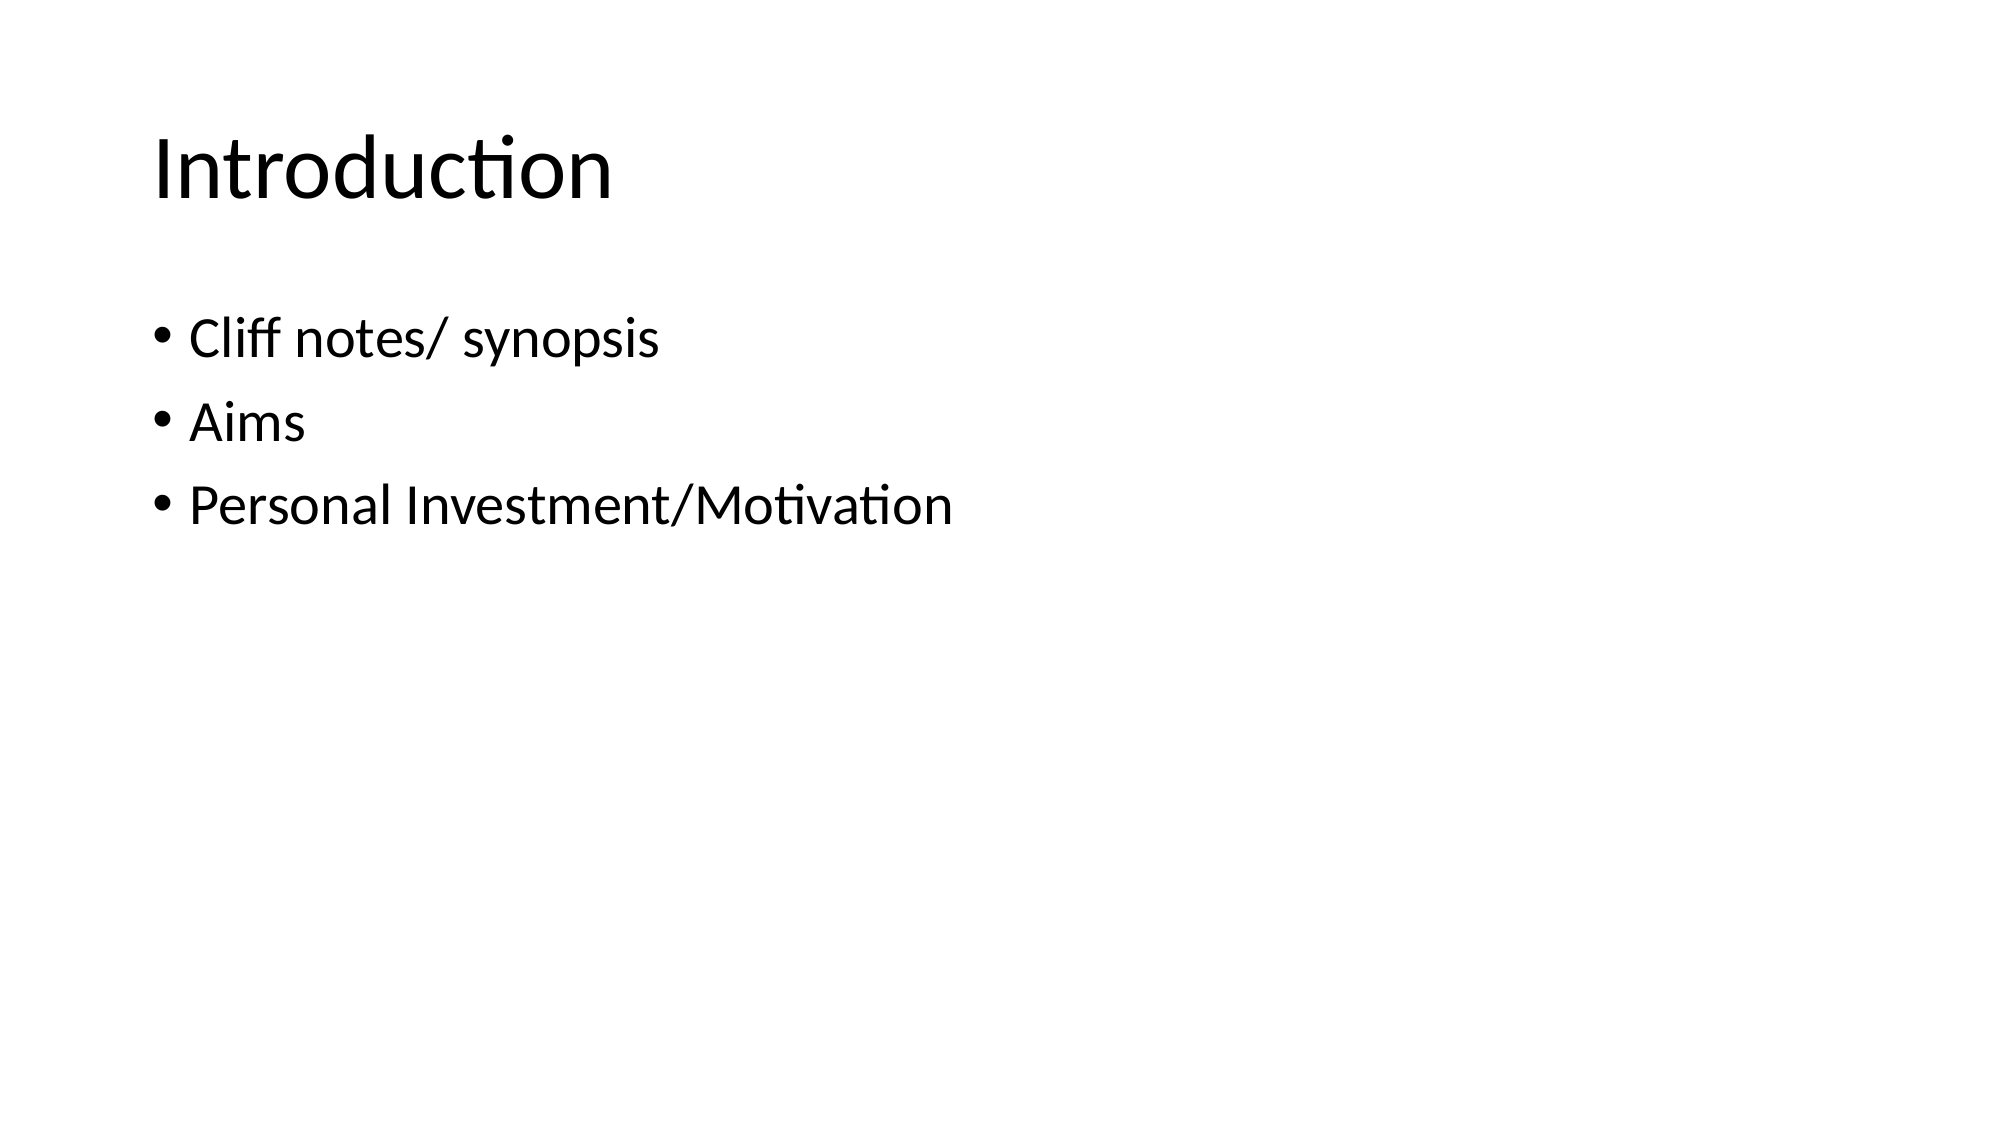

# Introduction
Cliff notes/ synopsis
Aims
Personal Investment/Motivation